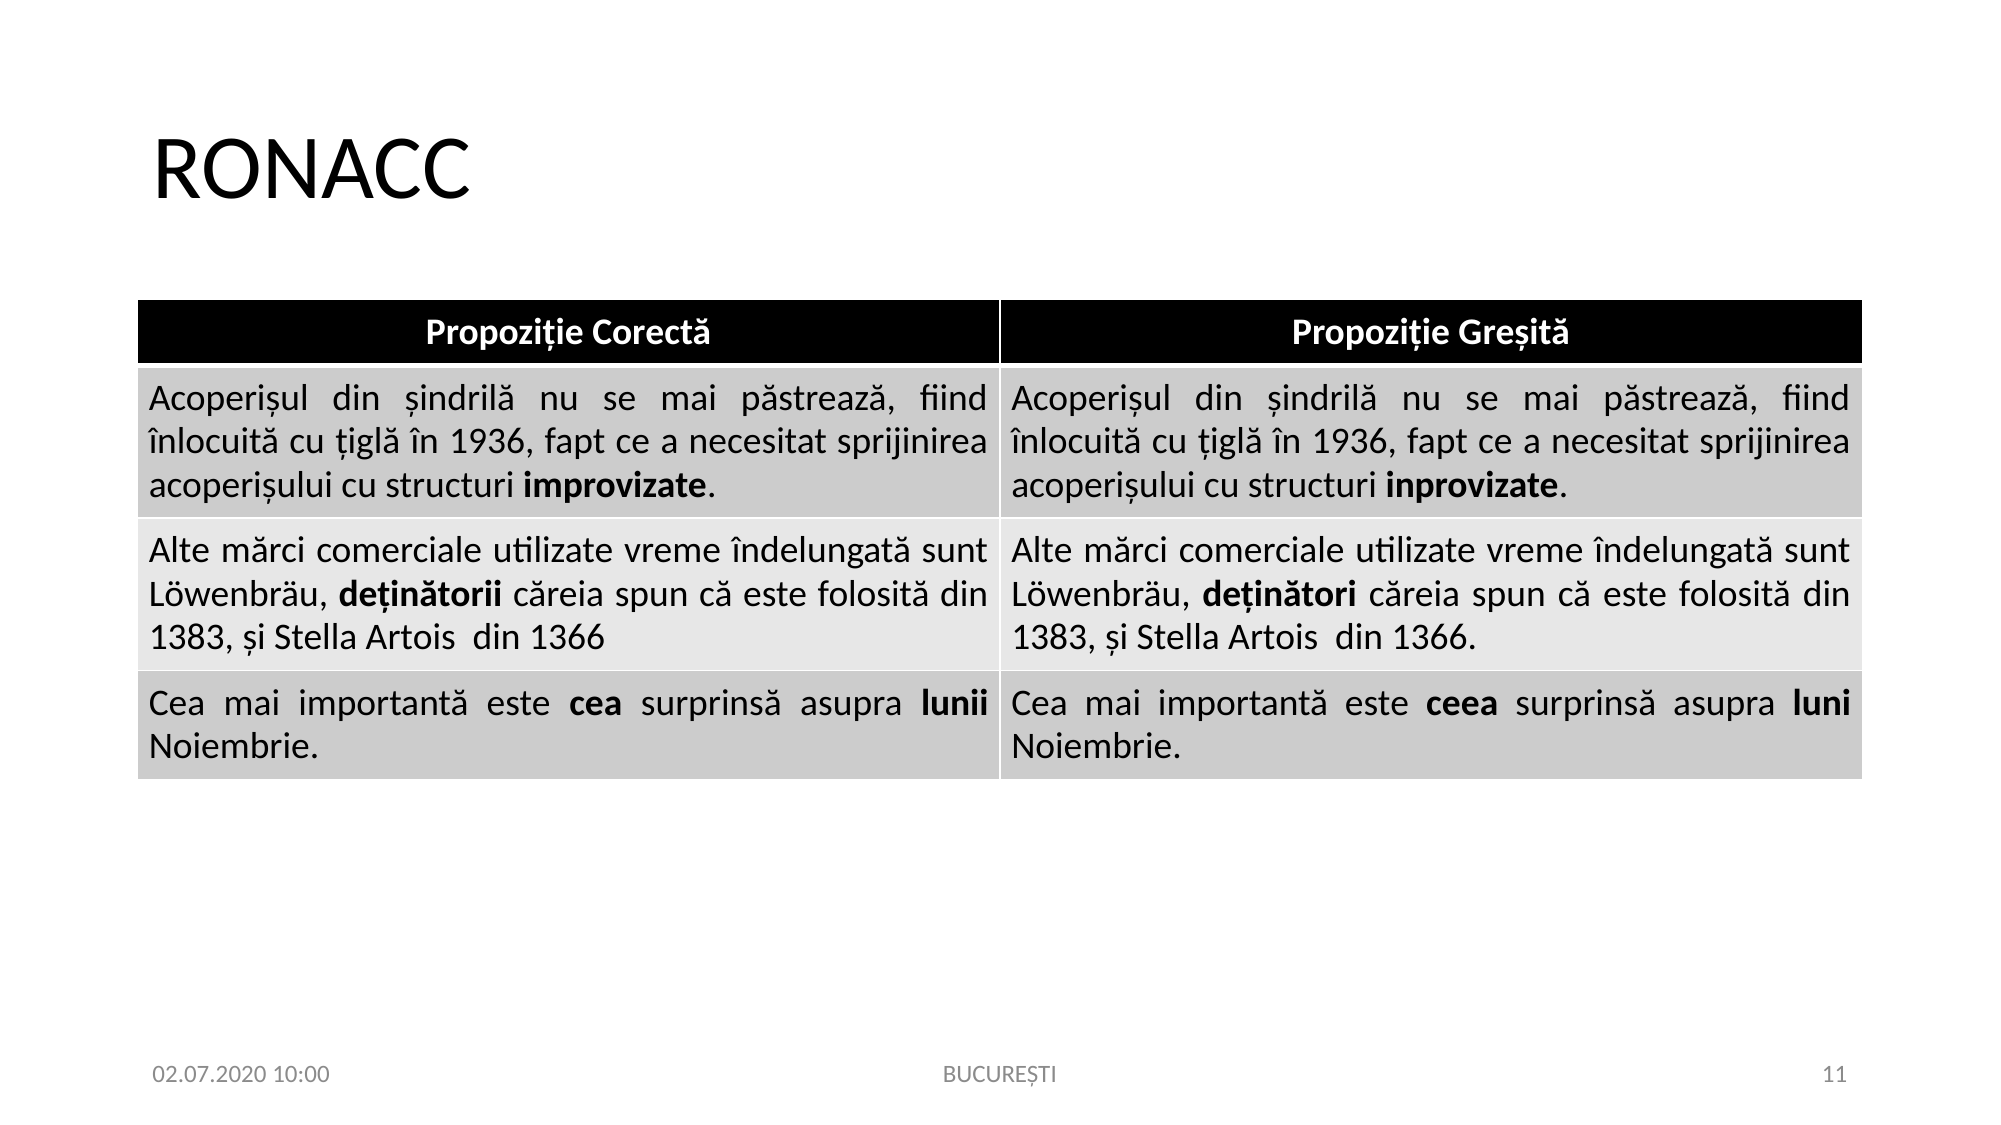

# RONACC
| Propoziție Corectă | Propoziție Greșită |
| --- | --- |
| Acoperișul din șindrilă nu se mai păstrează, fiind înlocuită cu țiglă în 1936, fapt ce a necesitat sprijinirea acoperișului cu structuri improvizate. | Acoperișul din șindrilă nu se mai păstrează, fiind înlocuită cu țiglă în 1936, fapt ce a necesitat sprijinirea acoperișului cu structuri inprovizate. |
| Alte mărci comerciale utilizate vreme îndelungată sunt Löwenbräu, deținătorii căreia spun că este folosită din 1383, și Stella Artois din 1366 | Alte mărci comerciale utilizate vreme îndelungată sunt Löwenbräu, deținători căreia spun că este folosită din 1383, și Stella Artois din 1366. |
| Cea mai importantă este cea surprinsă asupra lunii Noiembrie. | Cea mai importantă este ceea surprinsă asupra luni Noiembrie. |
02.07.2020 10:00
BUCUREȘTI
11